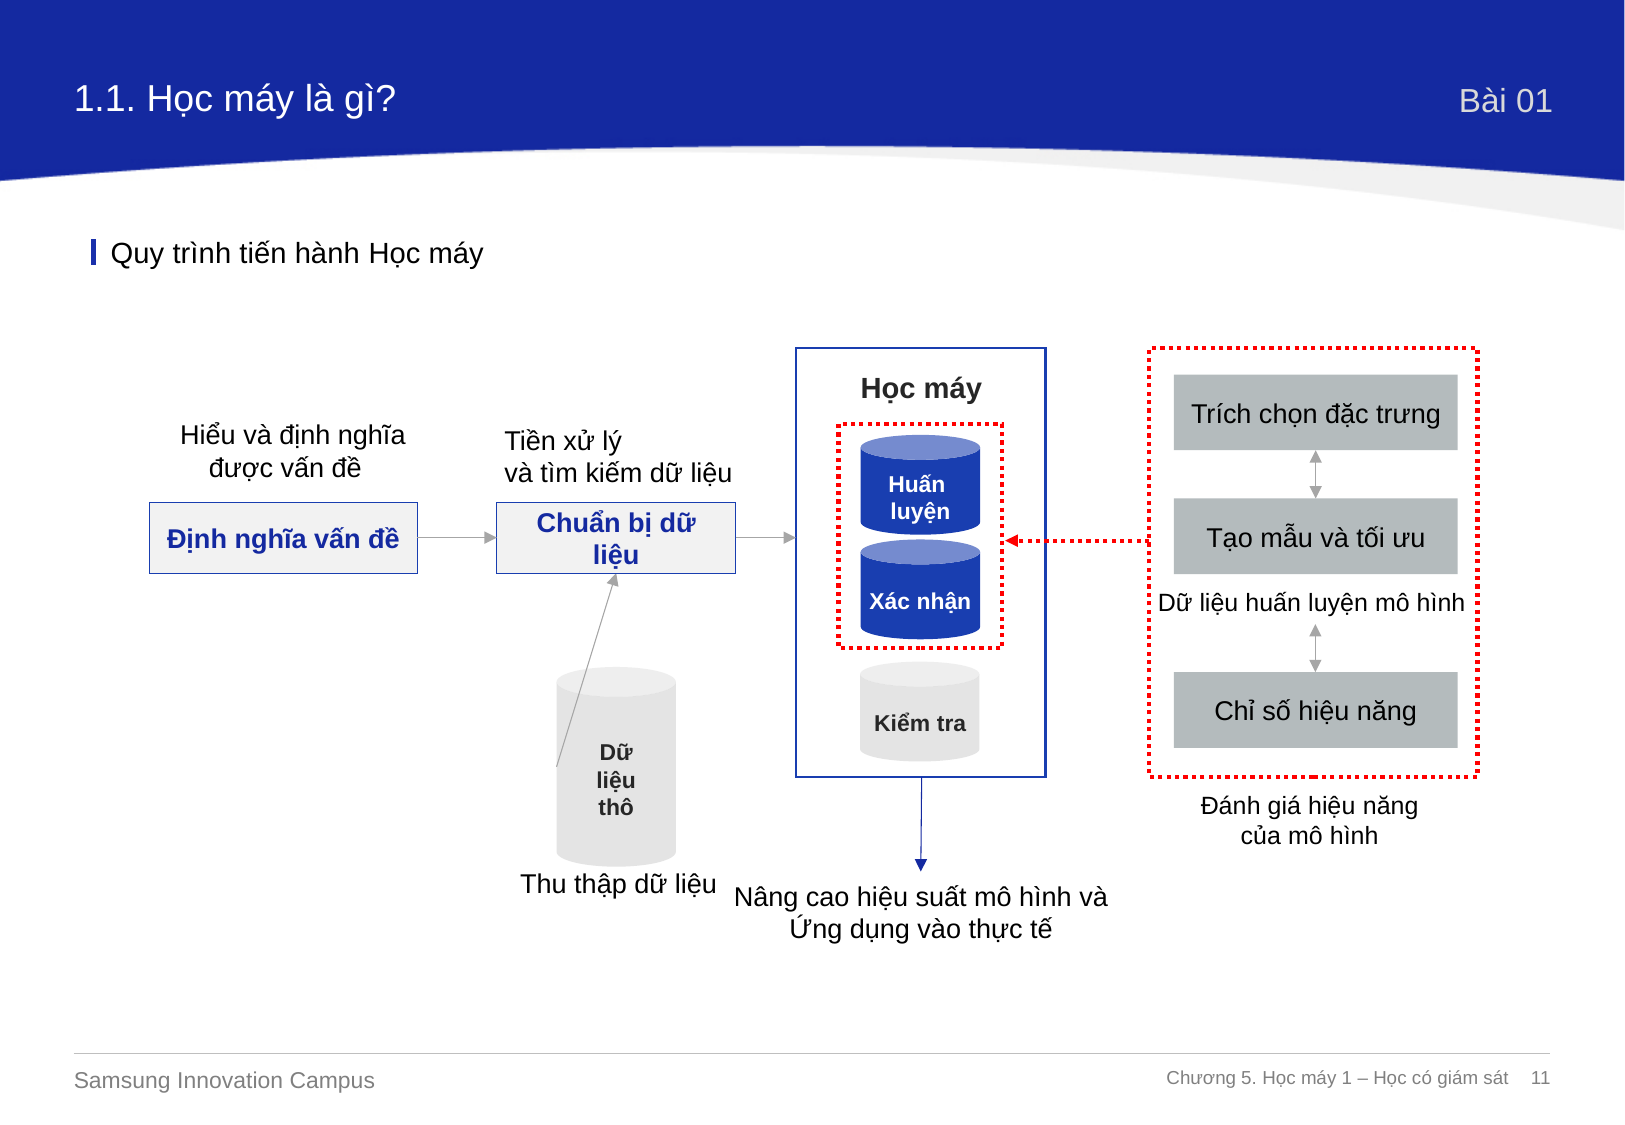

1.1. Học máy là gì?
Bài 01
Quy trình tiến hành Học máy

Học máy
Trích chọn đặc trưng
Hiểu và định nghĩa
được vấn đề
Tiền xử lý
và tìm kiếm dữ liệu

Huấn
luyện
Tạo mẫu và tối ưu
Định nghĩa vấn đề
Chuẩn bị dữ liệu

Dữ liệu huấn luyện mô hình
Xác nhận

Chỉ số hiệu năng
Kiểm tra
Dữ liệu thô
Đánh giá hiệu năng
của mô hình
Thu thập dữ liệu
Nâng cao hiệu suất mô hình và
Ứng dụng vào thực tế